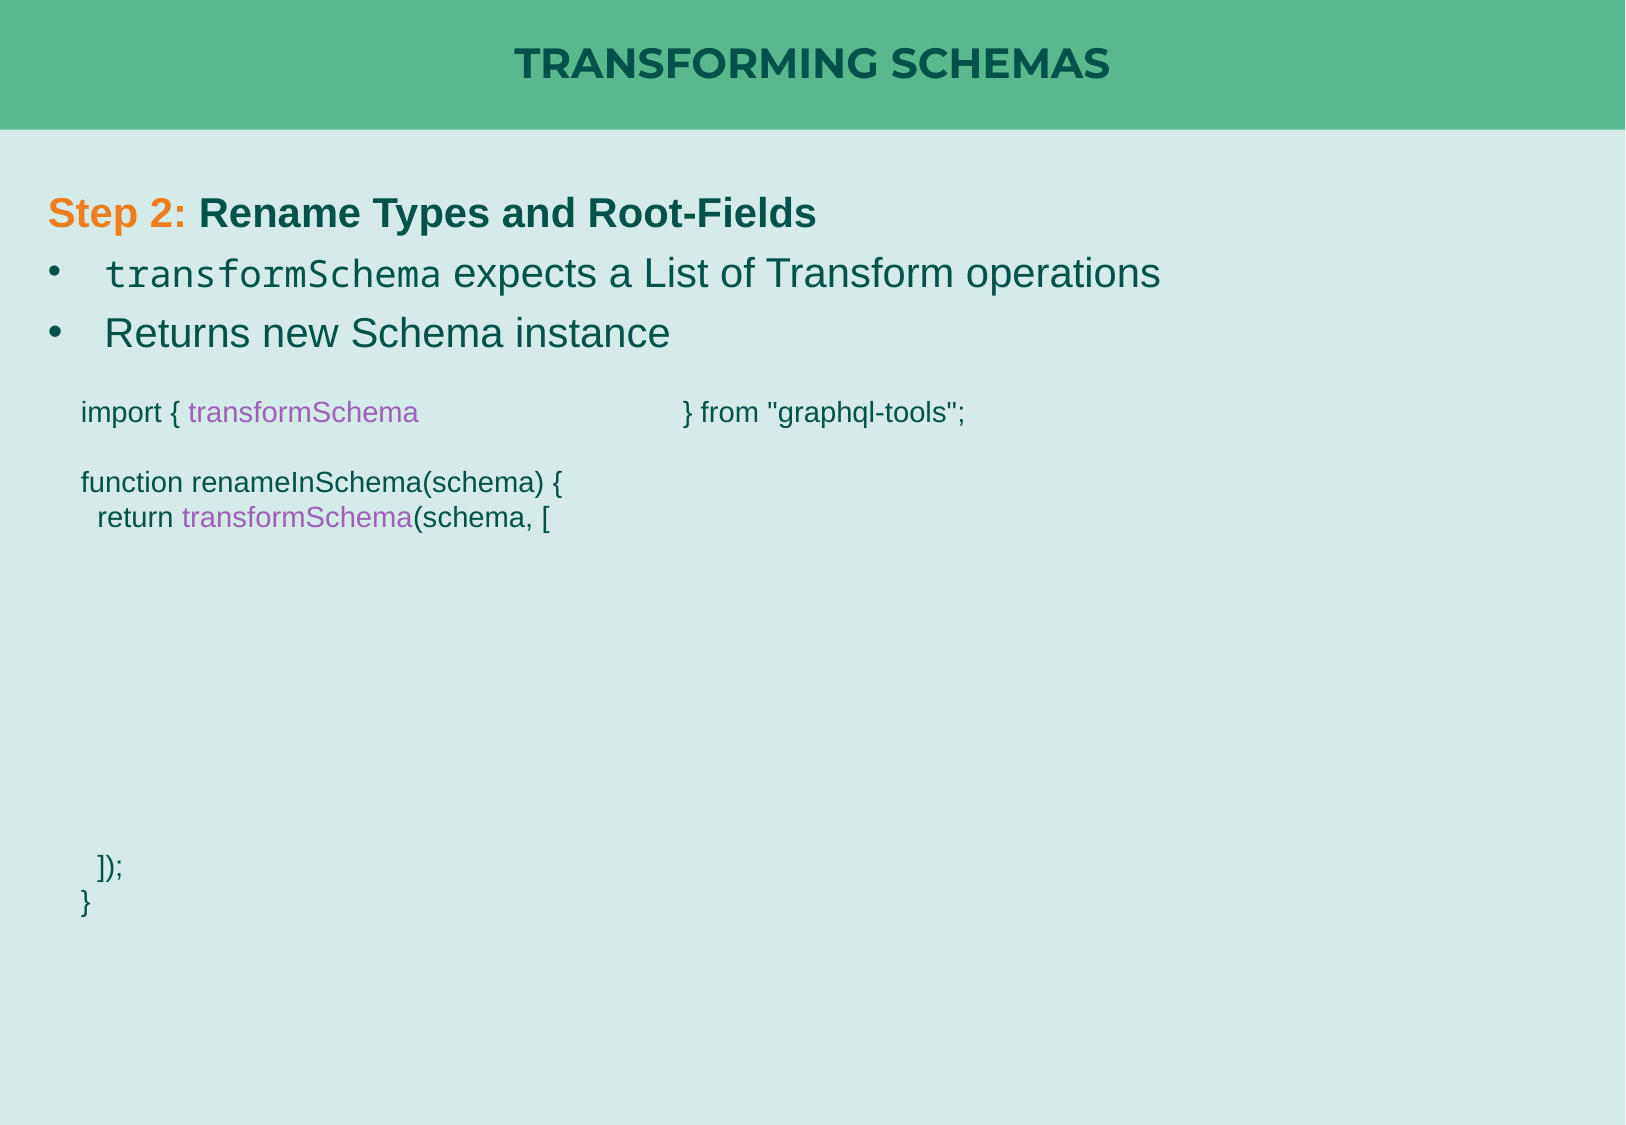

# Transforming Schemas
Step 2: Rename Types and Root-Fields
transformSchema expects a List of Transform operations
Returns new Schema instance

import { transformSchema                                } from "graphql-tools";

function renameInSchema(schema) {
  return transformSchema(schema, [

  ]);
}